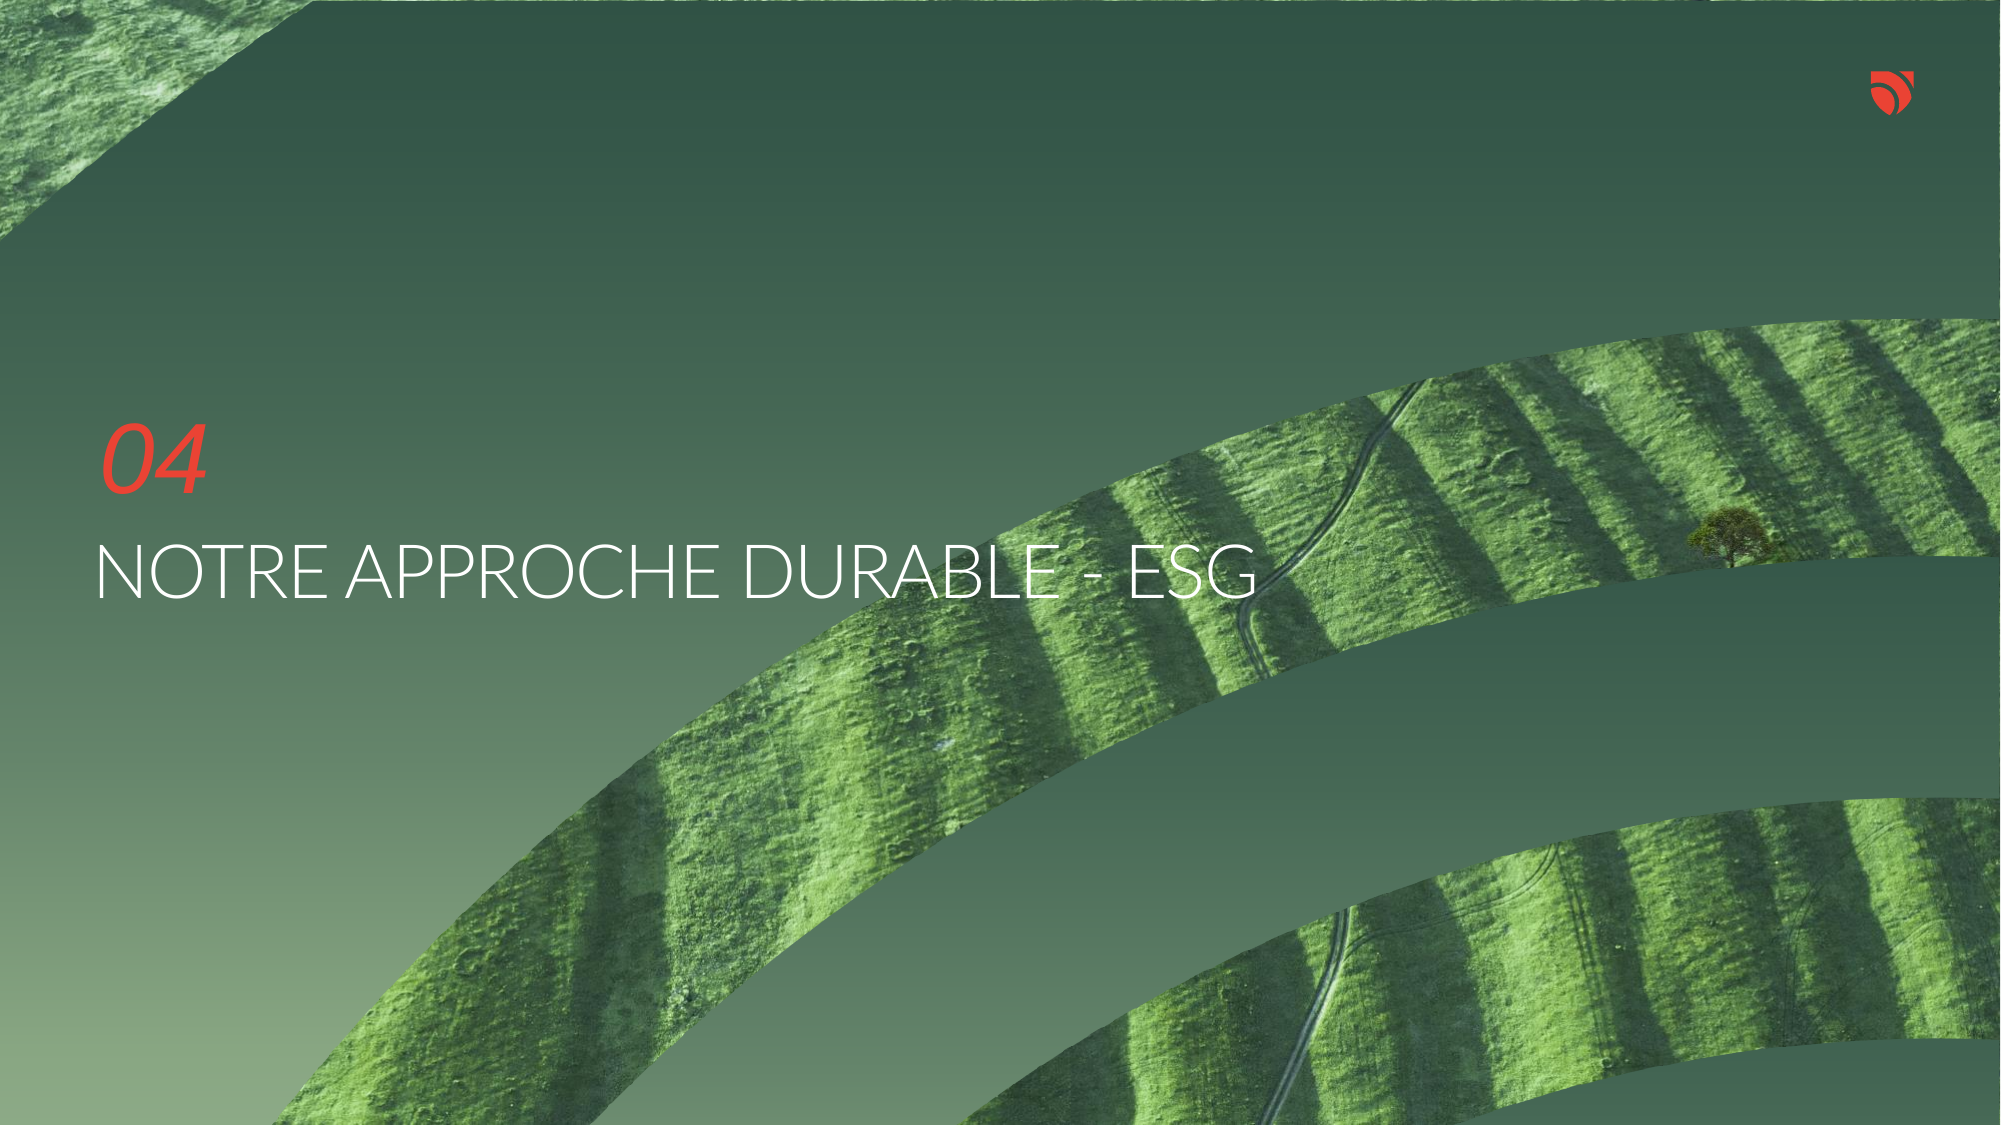

04
# Notre approche durable - ESG